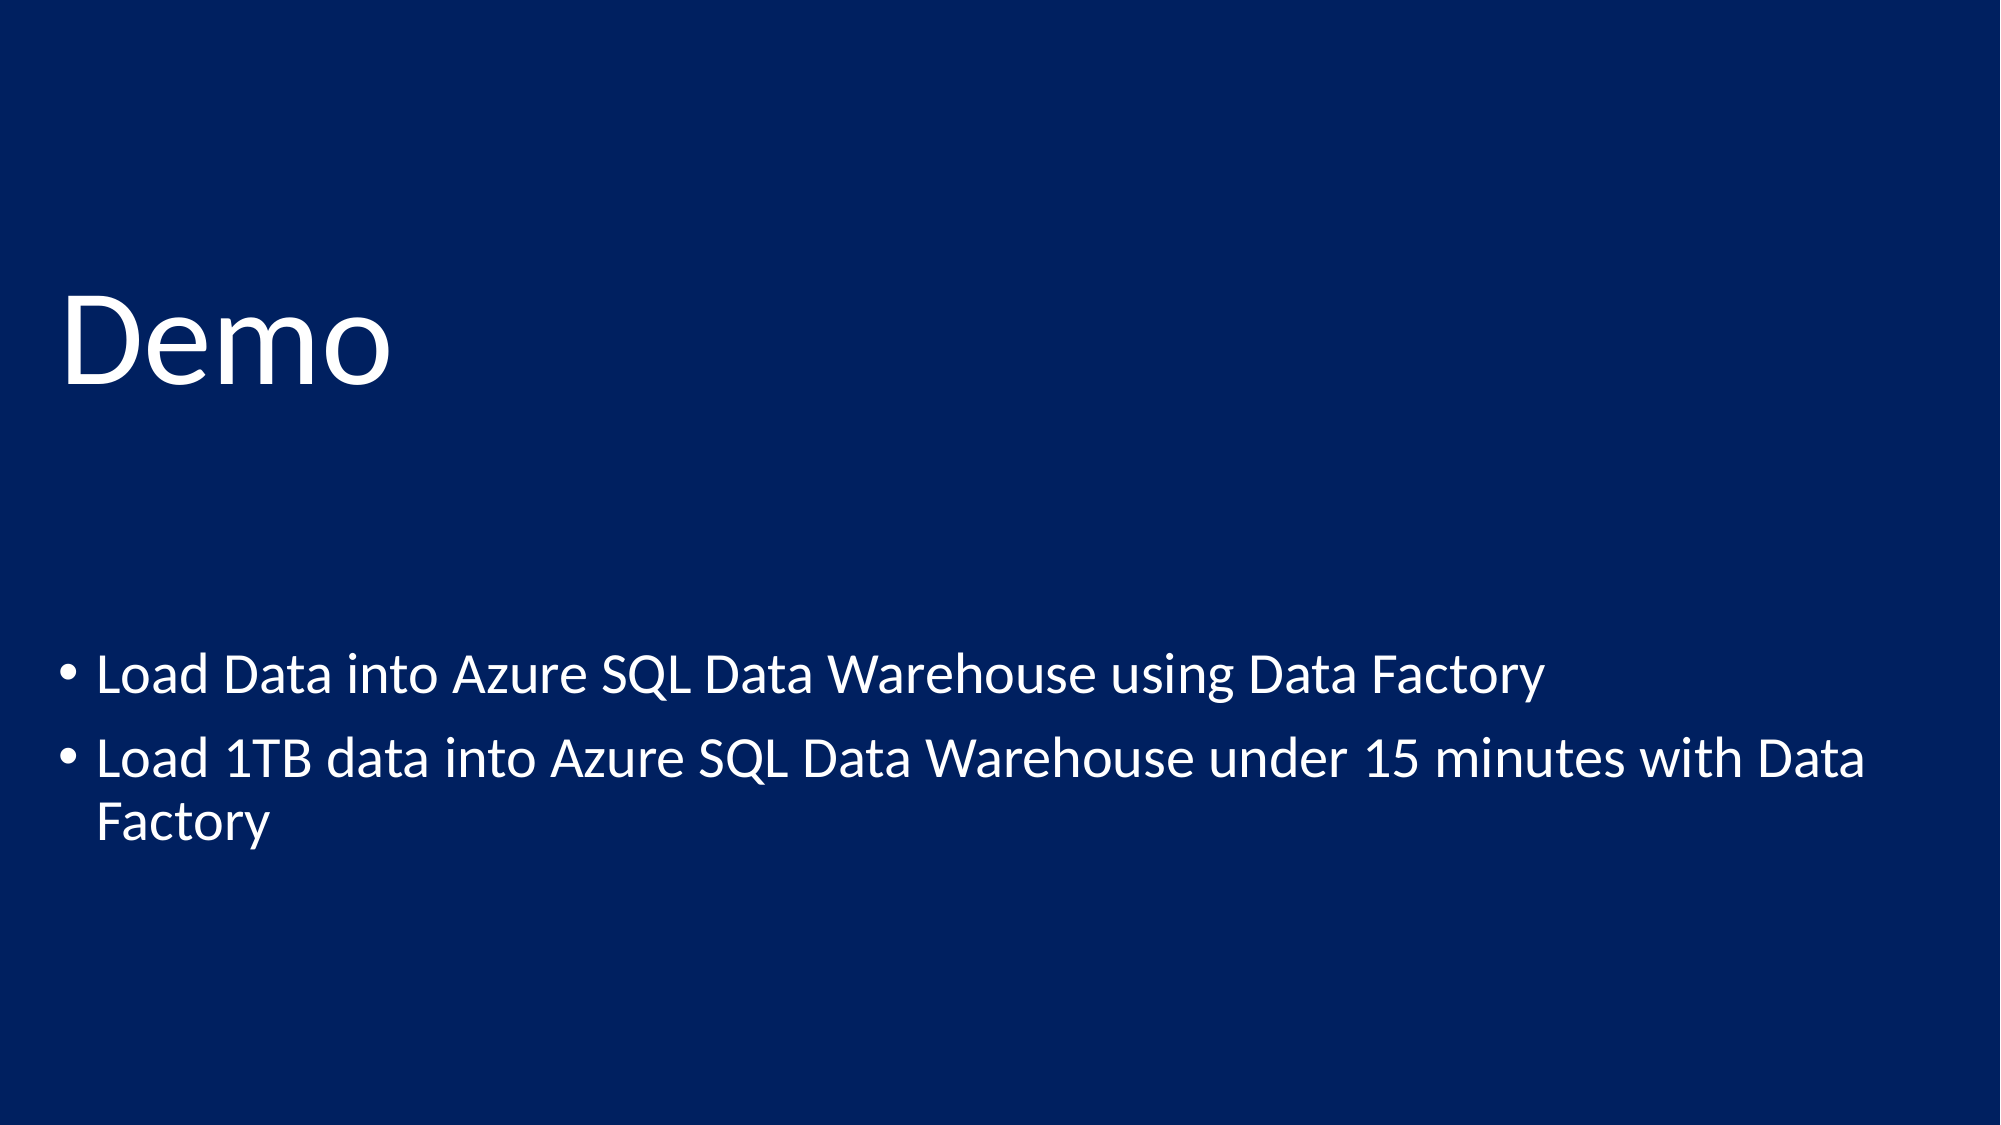

# Demo
Load Data into Azure SQL Data Warehouse using Data Factory
Load 1TB data into Azure SQL Data Warehouse under 15 minutes with Data Factory